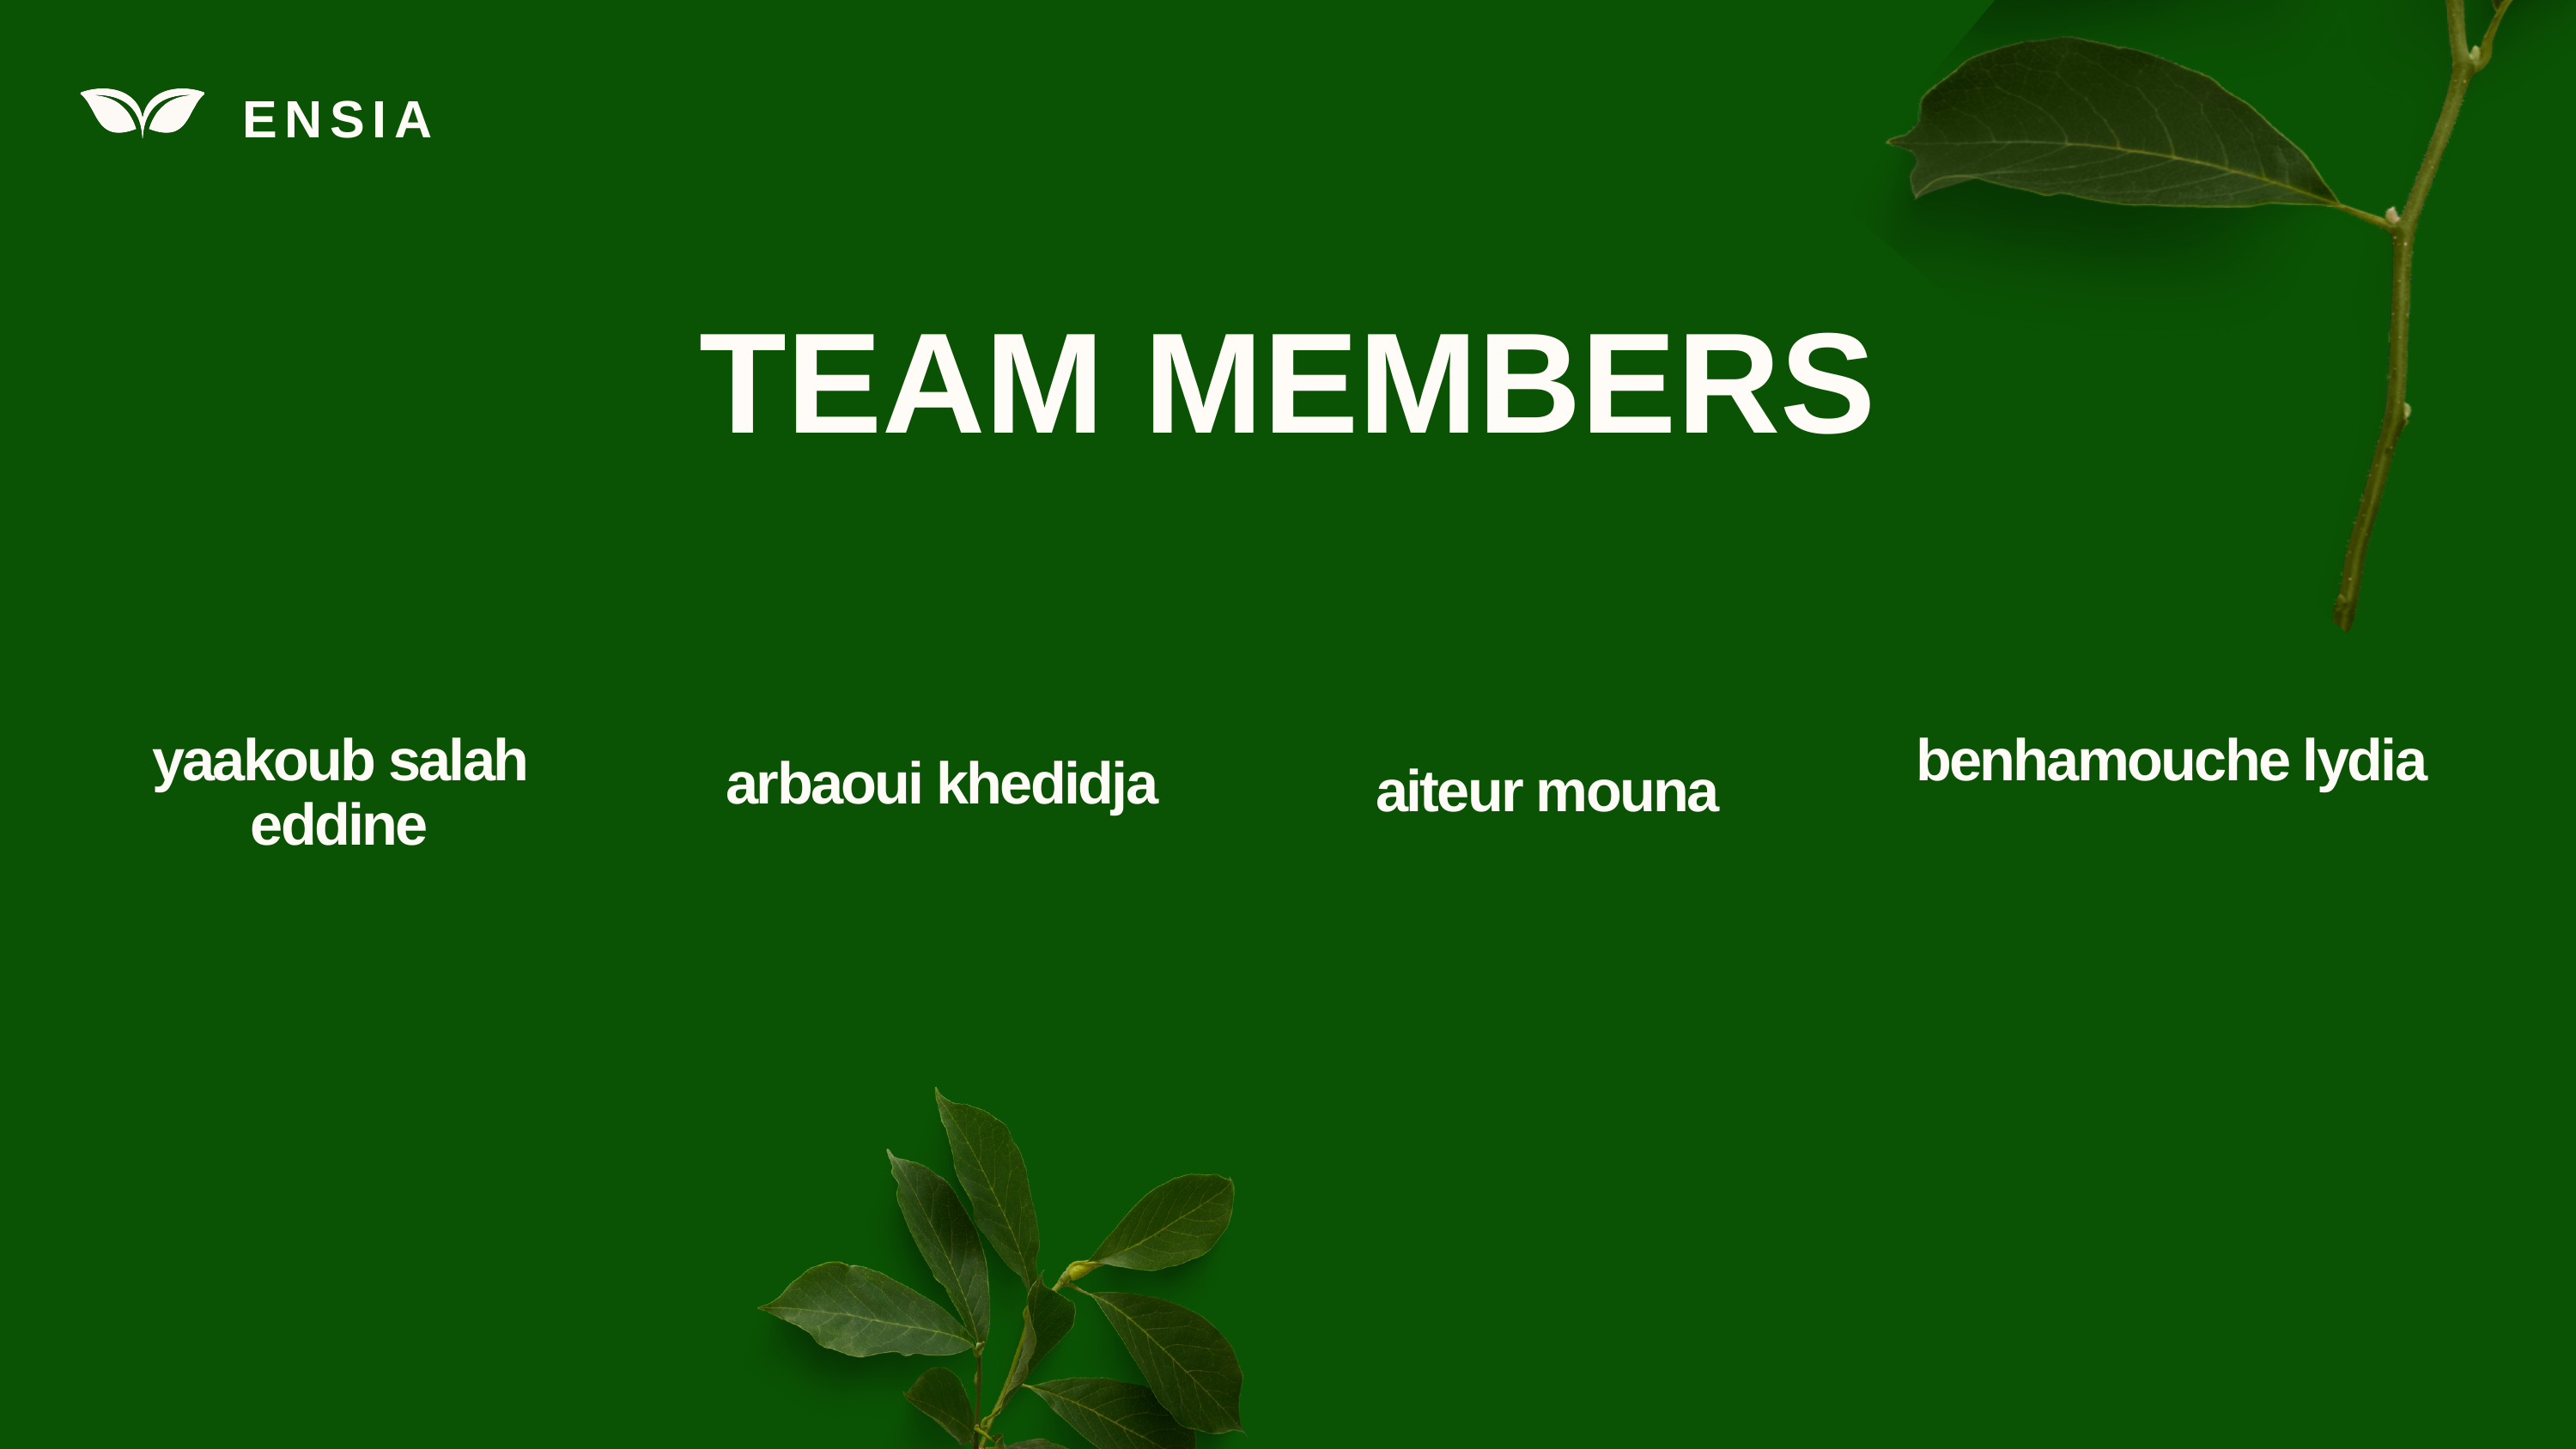

ENSIA

TEAM MEMBERS
yaakoub salah eddine
benhamouche lydia
arbaoui khedidja
aiteur mouna